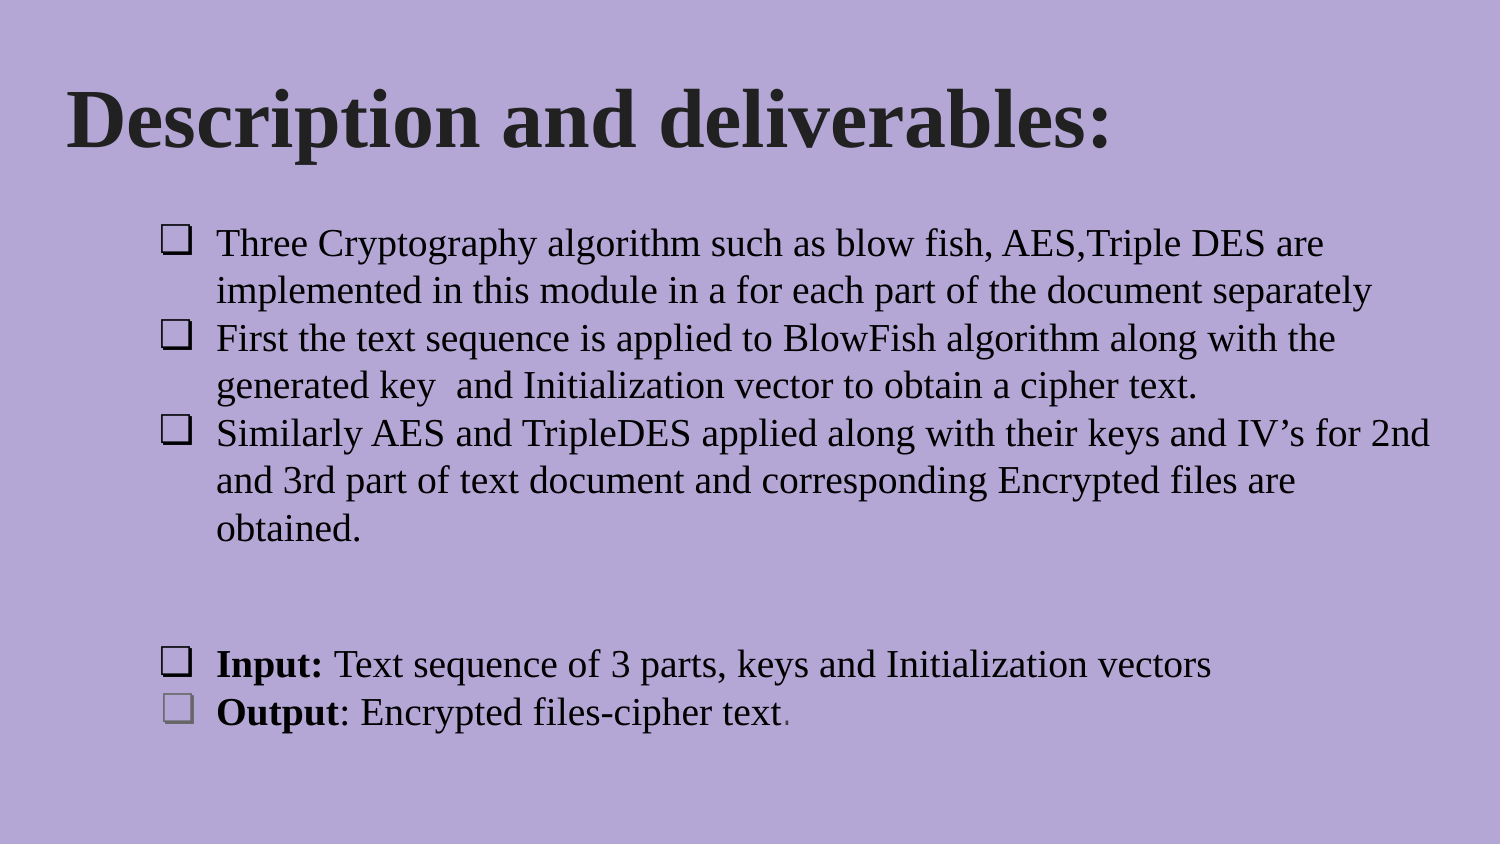

# Description and deliverables:
Three Cryptography algorithm such as blow fish, AES,Triple DES are implemented in this module in a for each part of the document separately
First the text sequence is applied to BlowFish algorithm along with the generated key  and Initialization vector to obtain a cipher text.
Similarly AES and TripleDES applied along with their keys and IV’s for 2nd and 3rd part of text document and corresponding Encrypted files are obtained.

Input: Text sequence of 3 parts, keys and Initialization vectors
Output: Encrypted files-cipher text.